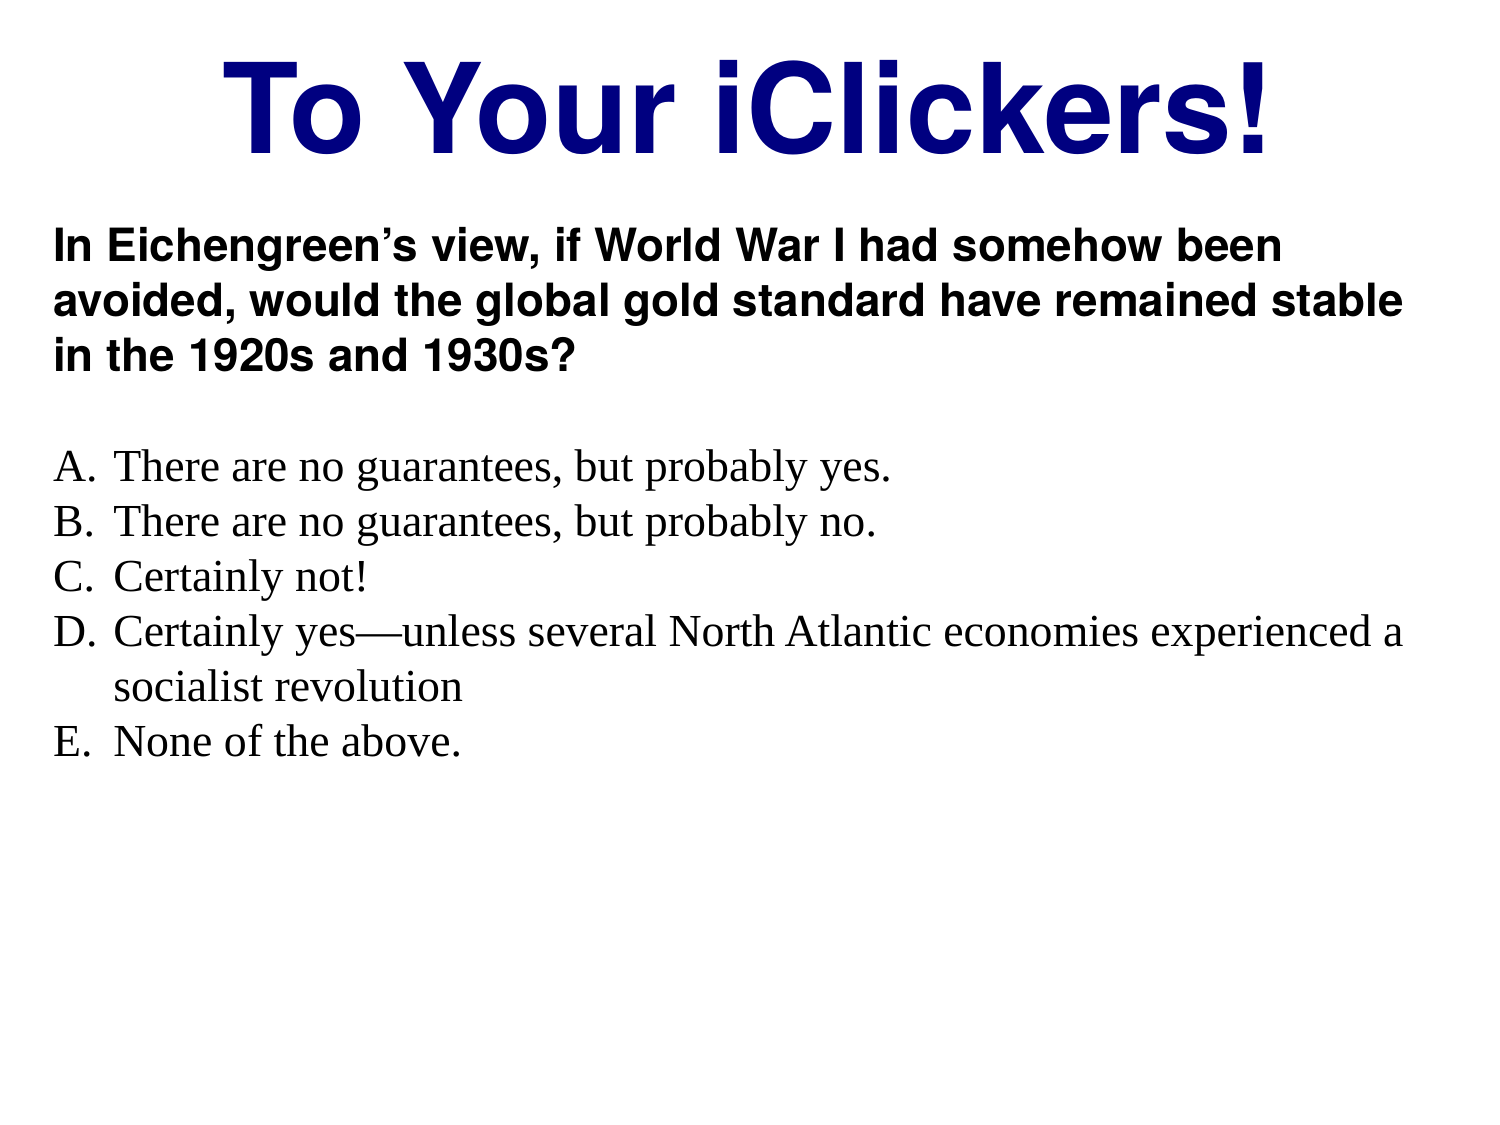

To Your iClickers!
In Eichengreen’s view, if World War I had somehow been avoided, would the global gold standard have remained stable in the 1920s and 1930s?

There are no guarantees, but probably yes.
There are no guarantees, but probably no.
Certainly not!
Certainly yes—unless several North Atlantic economies experienced a socialist revolution
None of the above.